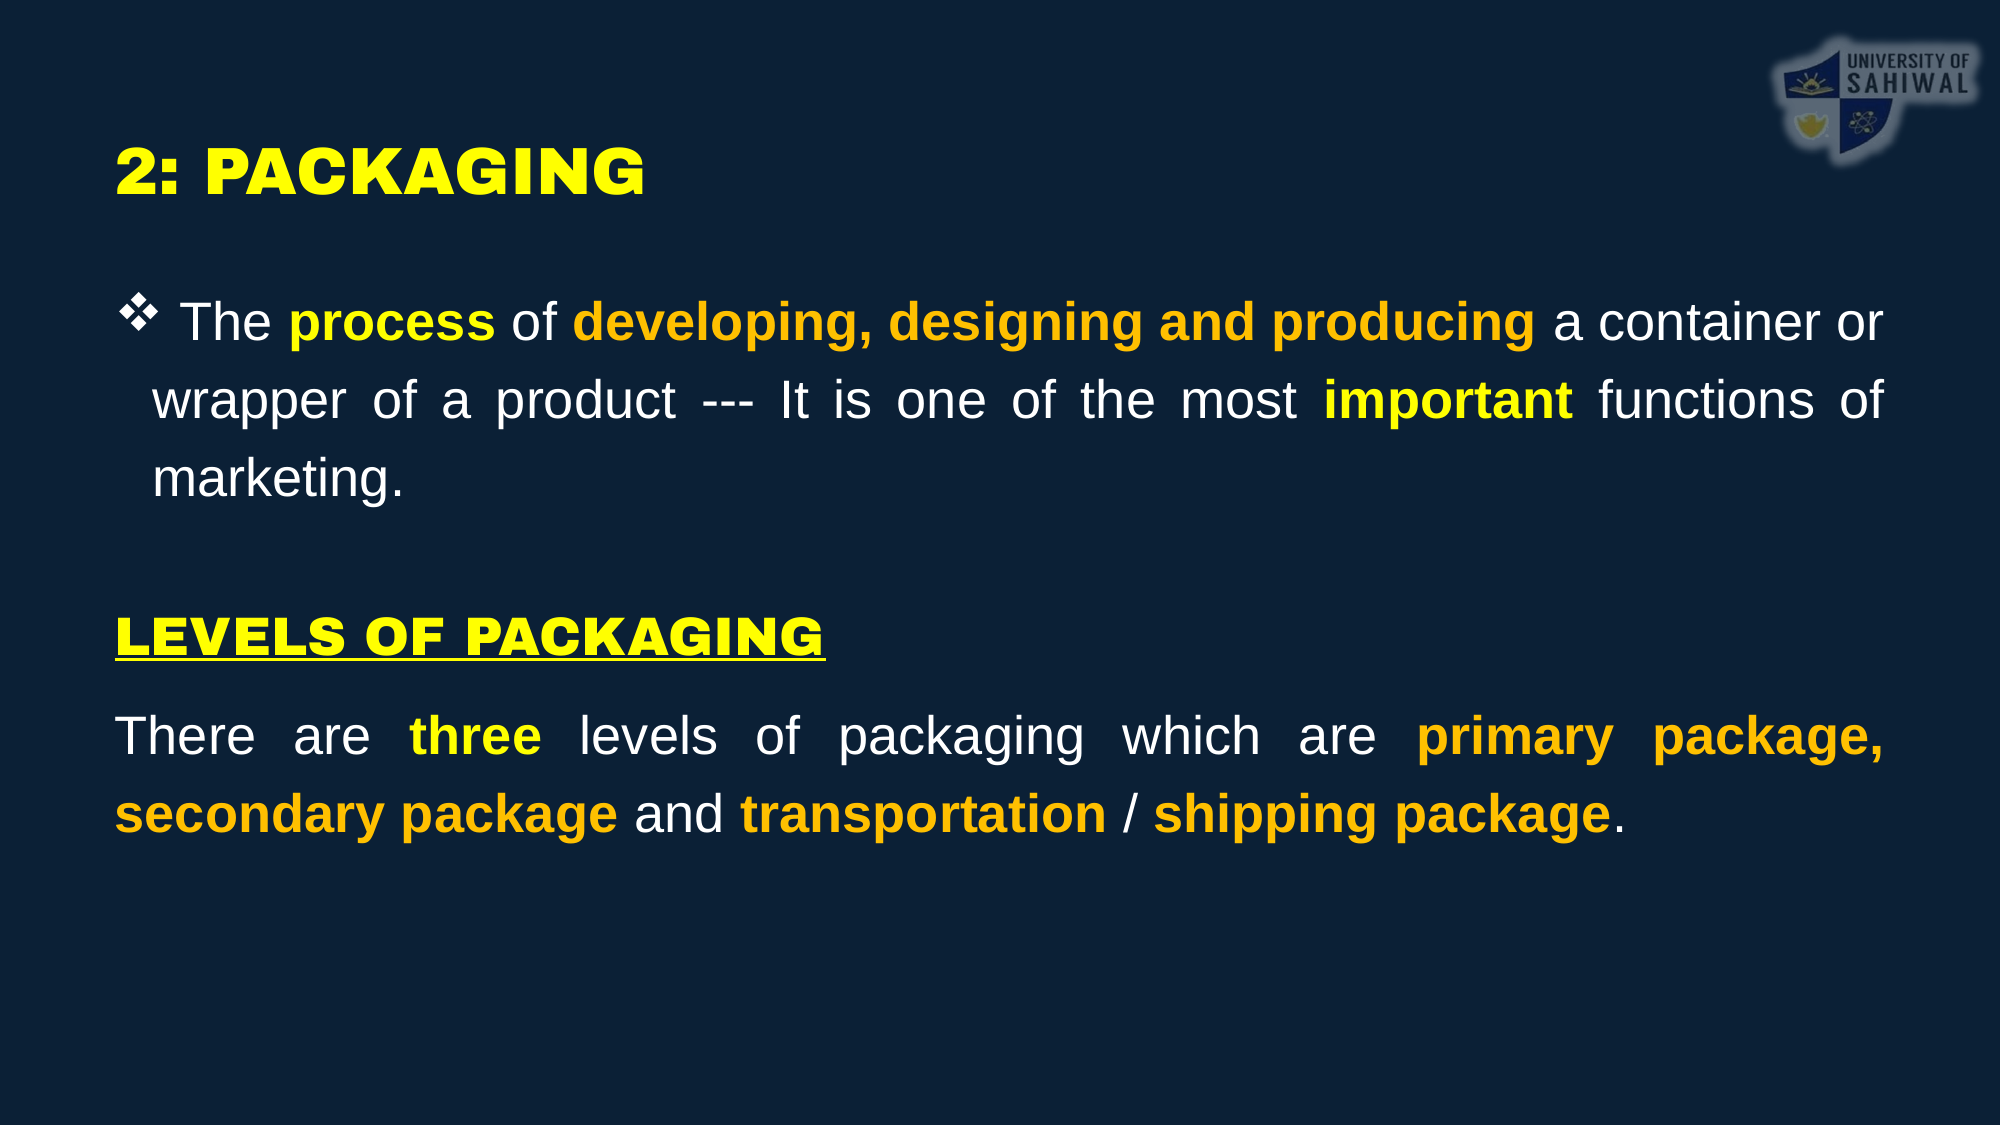

2: PACKAGING

 The process of developing, designing and producing a container or wrapper of a product --- It is one of the most important functions of marketing.

LEVELS OF PACKAGING
There are three levels of packaging which are primary package, secondary package and transportation / shipping package.